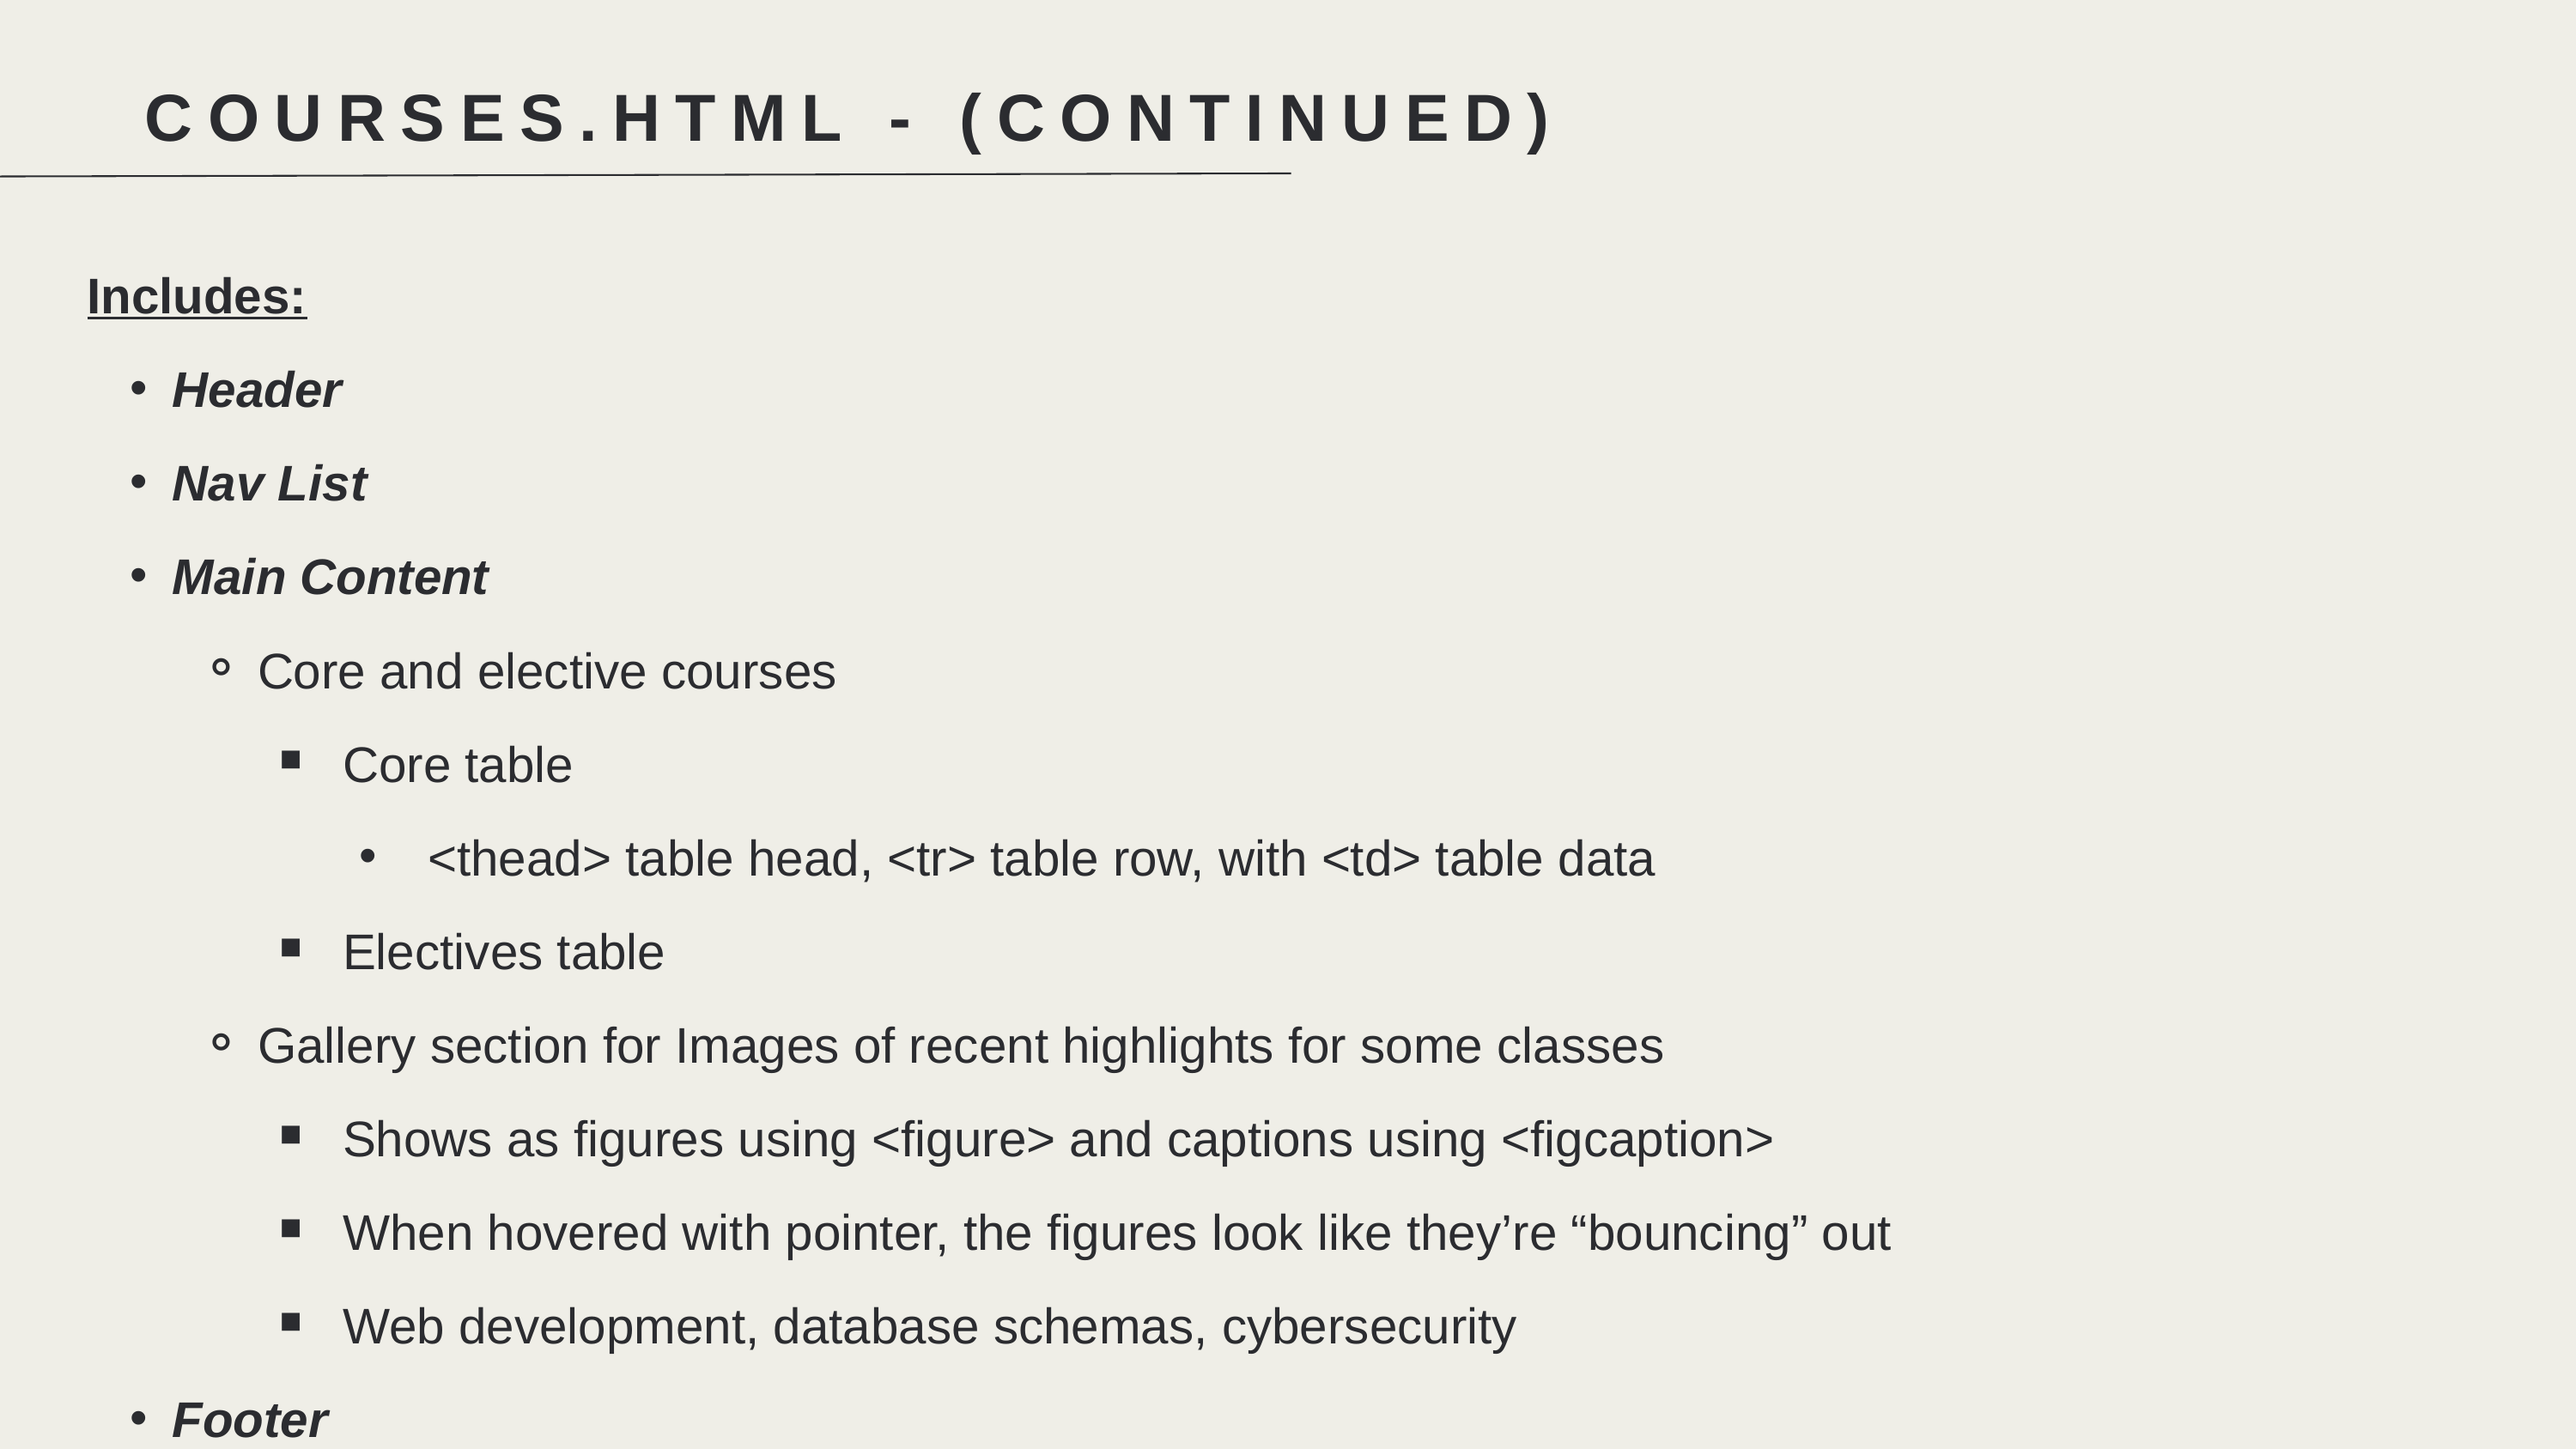

COURSES.HTML - (CONTINUED)

Includes:
Header
Nav List
Main Content
Core and elective courses
Core table
<thead> table head, <tr> table row, with <td> table data
Electives table
Gallery section for Images of recent highlights for some classes
Shows as figures using <figure> and captions using <figcaption>
When hovered with pointer, the figures look like they’re “bouncing” out
Web development, database schemas, cybersecurity
Footer